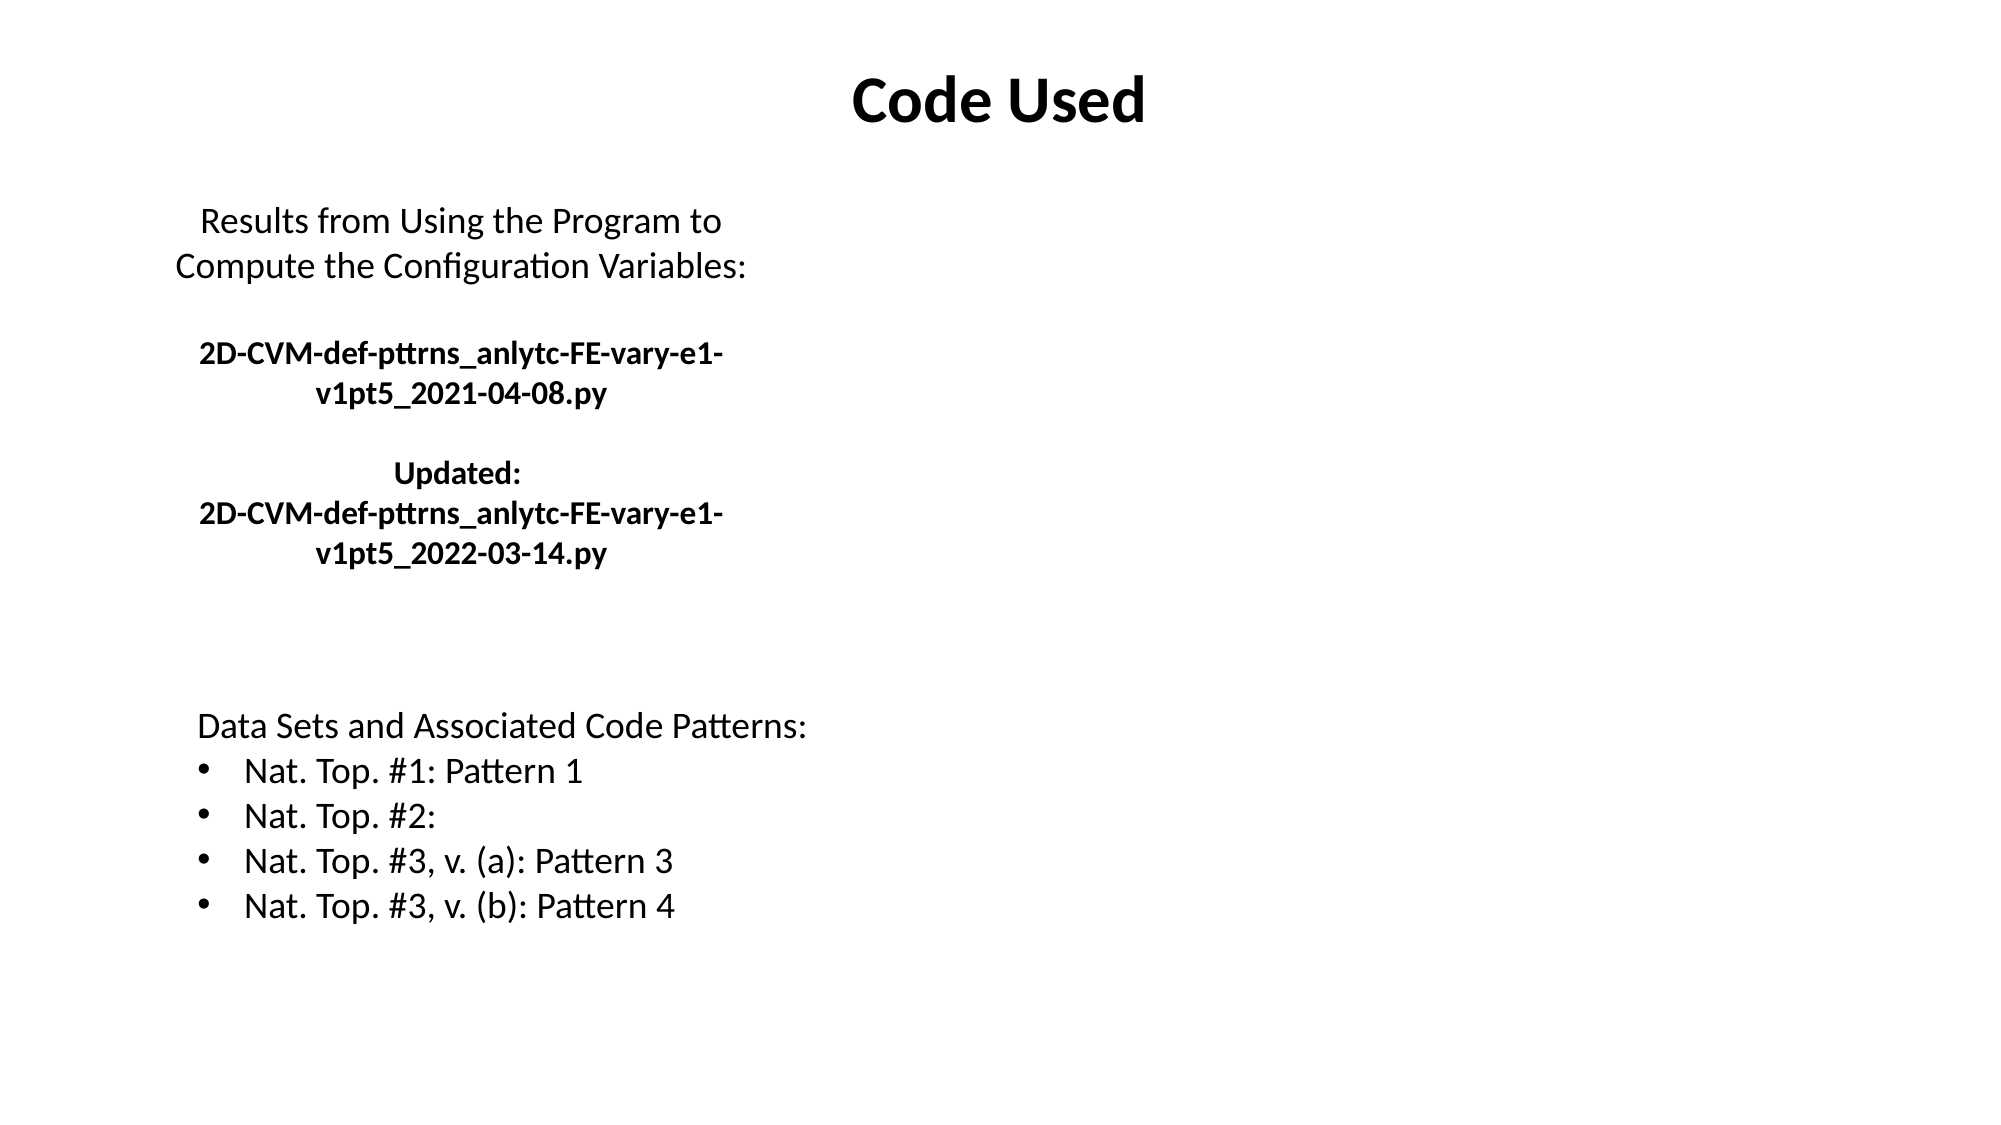

Code Used
Results from Using the Program to Compute the Configuration Variables:

2D-CVM-def-pttrns_anlytc-FE-vary-e1-v1pt5_2021-04-08.py

Updated:
2D-CVM-def-pttrns_anlytc-FE-vary-e1-v1pt5_2022-03-14.py

Data Sets and Associated Code Patterns:
Nat. Top. #1: Pattern 1
Nat. Top. #2:
Nat. Top. #3, v. (a): Pattern 3
Nat. Top. #3, v. (b): Pattern 4